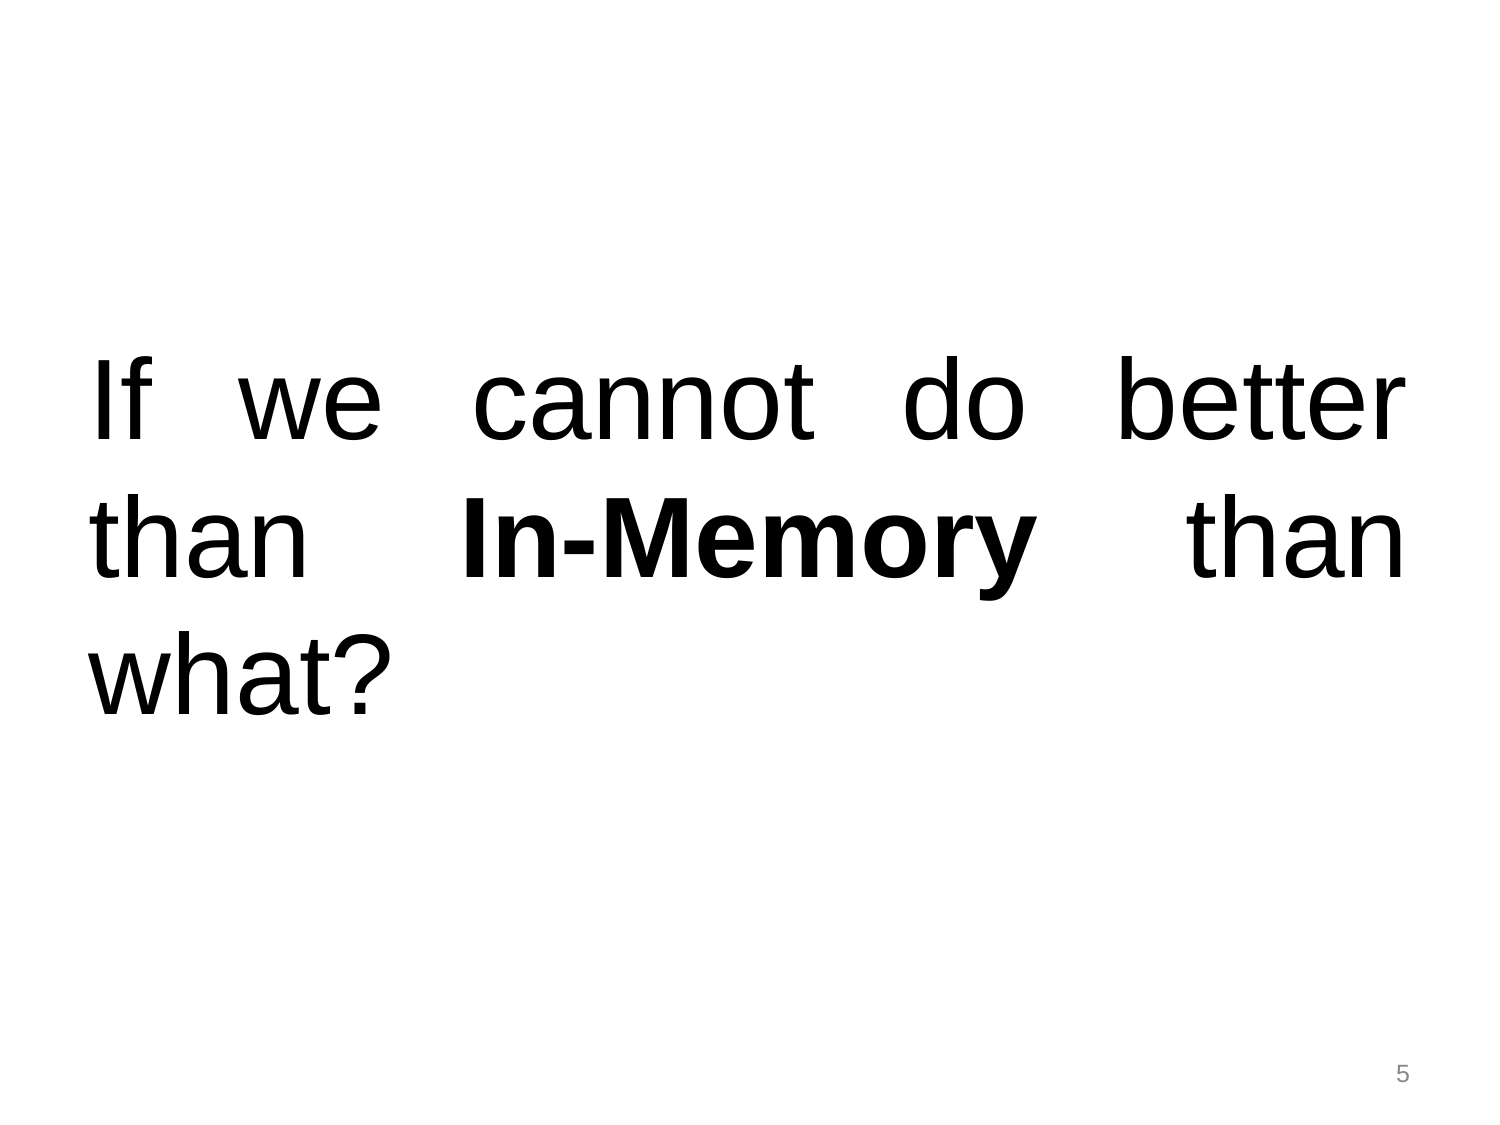

# If we cannot do better than In-Memory than what?
5